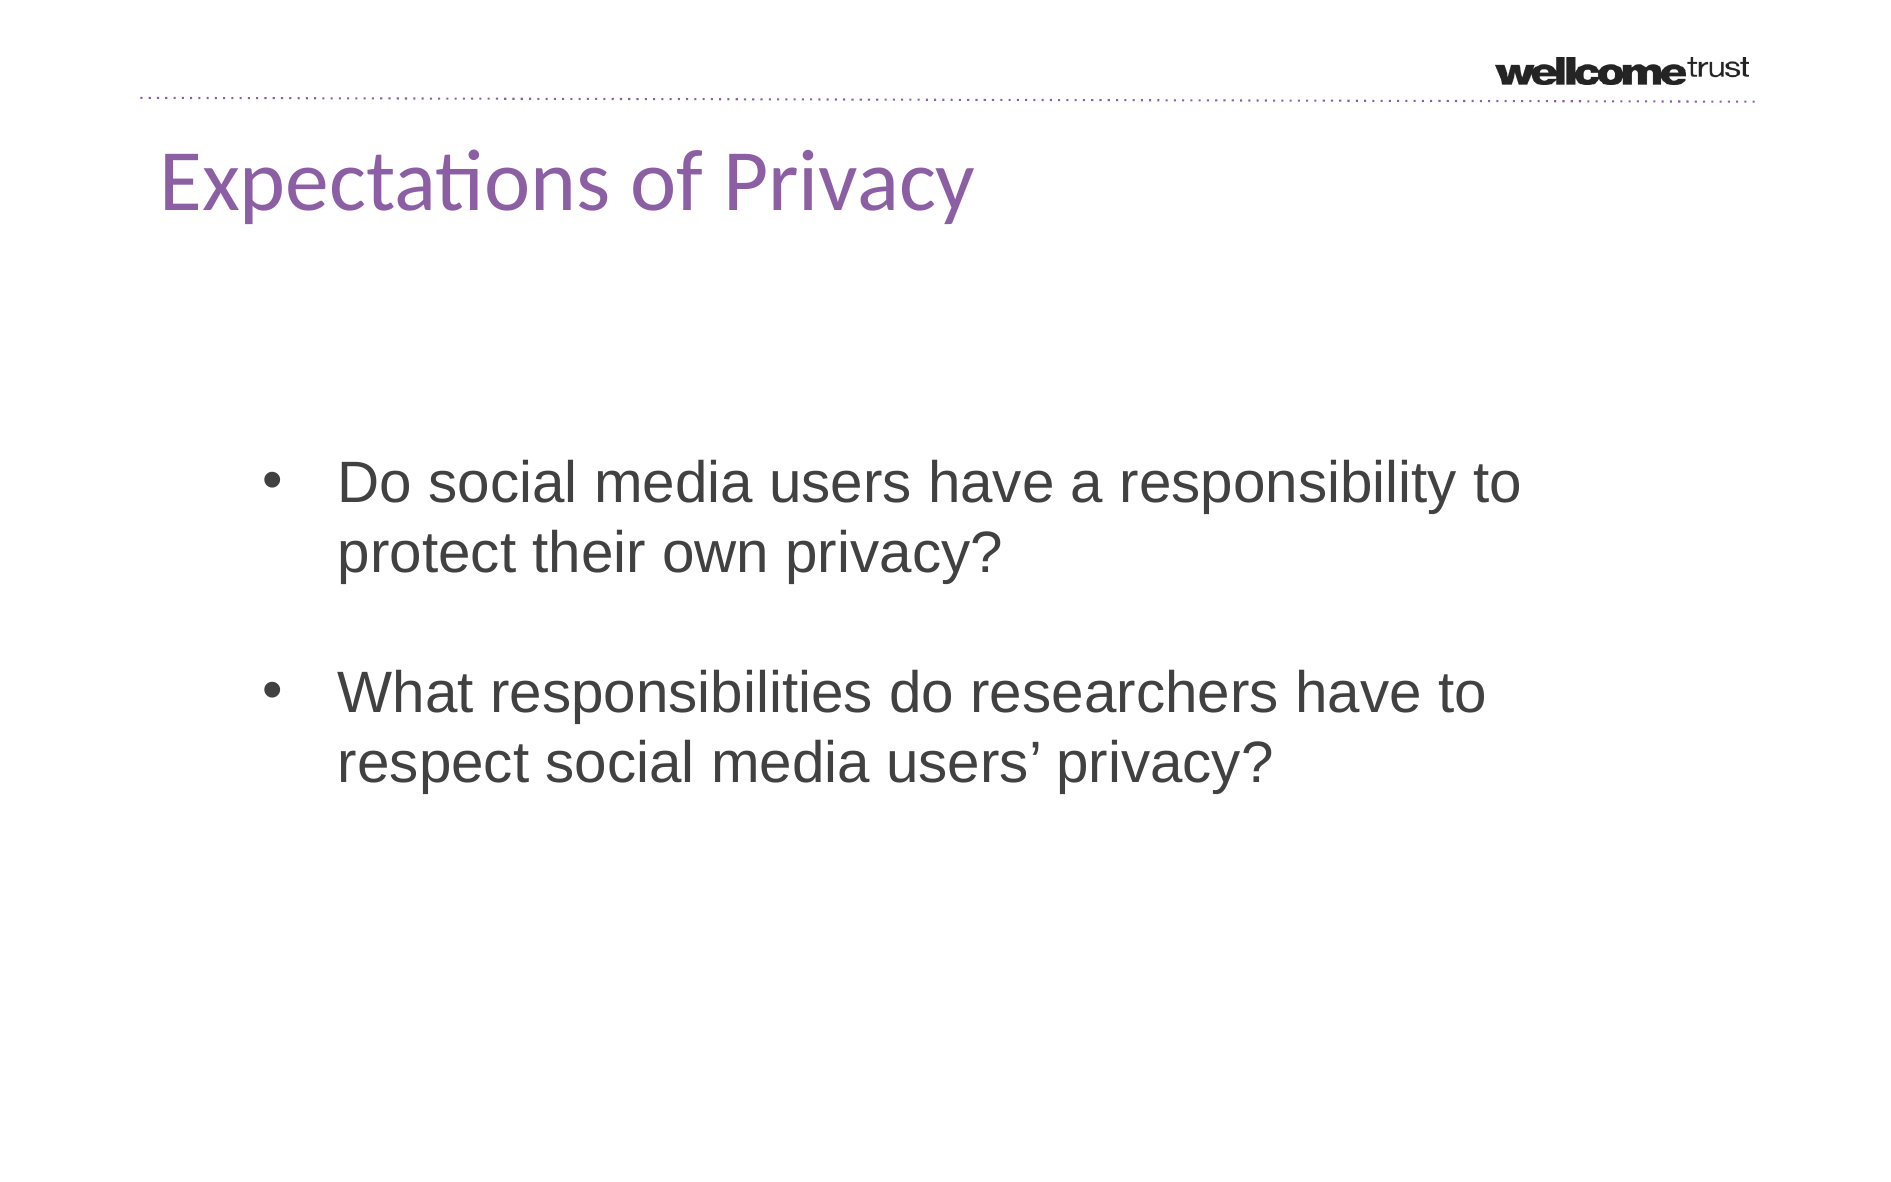

# Expectations of Privacy

Do social media users have a responsibility to protect their own privacy?

What responsibilities do researchers have to respect social media users’ privacy?